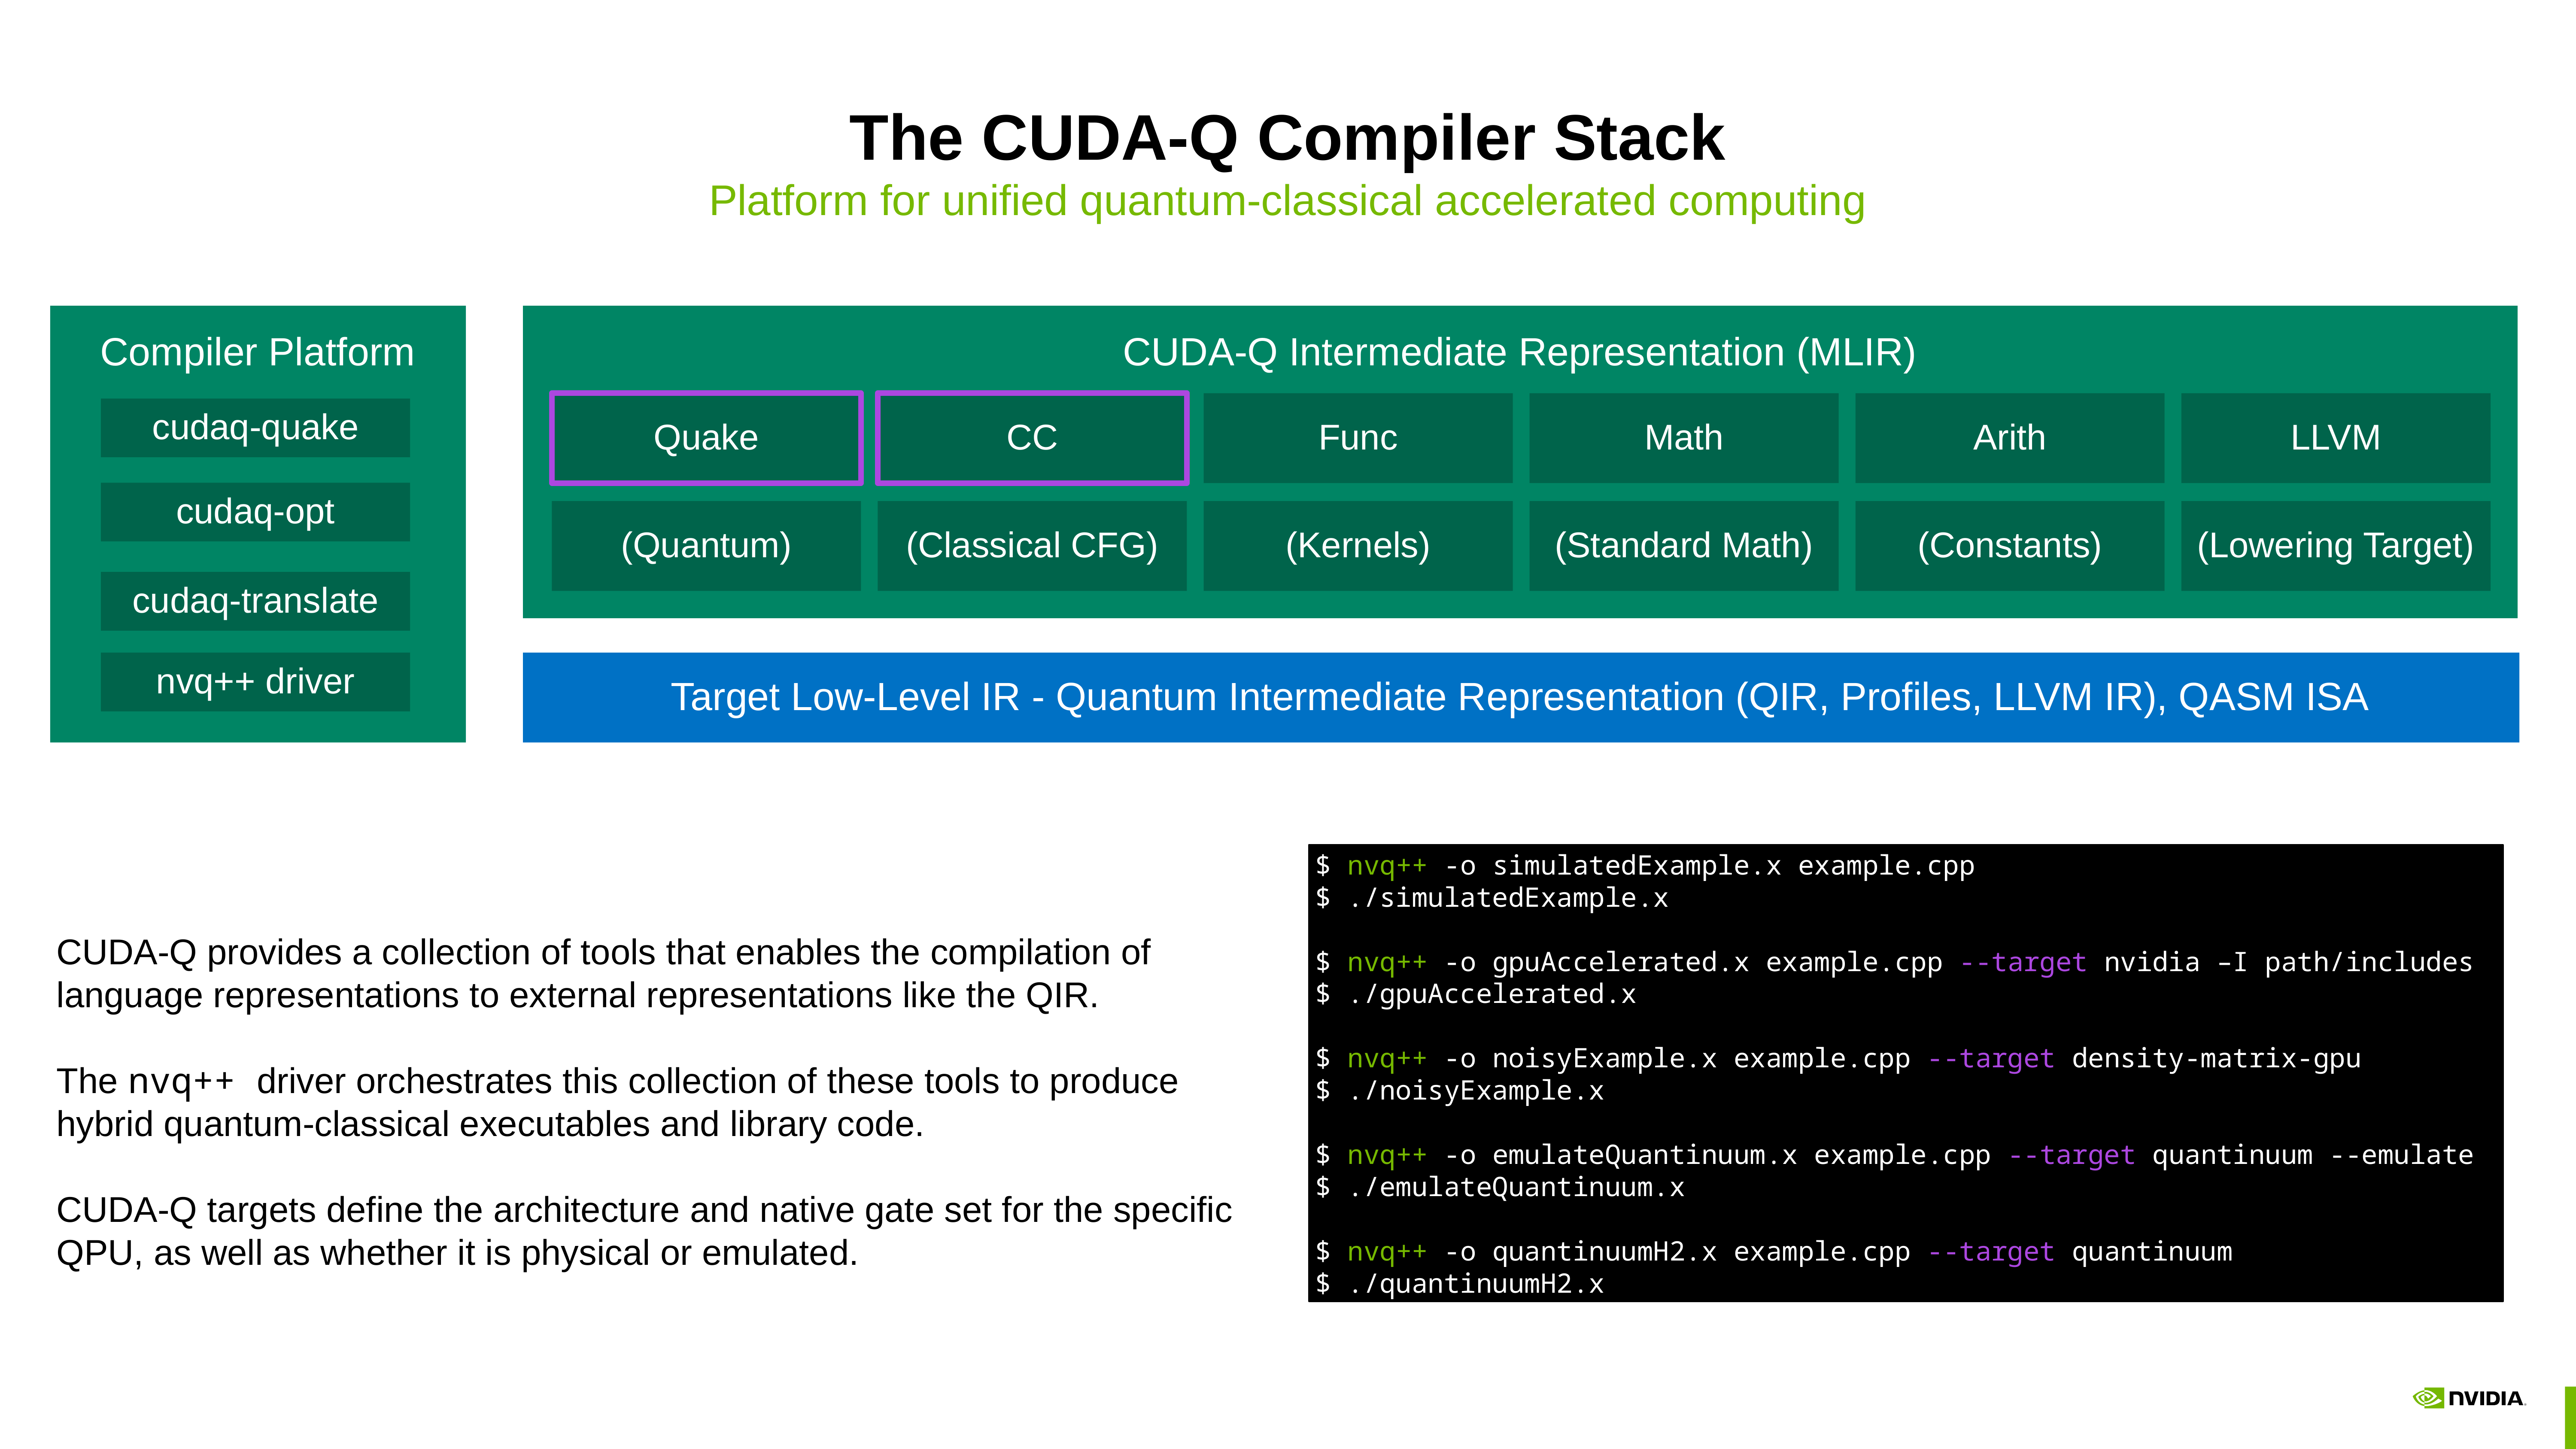

# The CUDA-Q Compiler Stack

Platform for unified quantum-classical accelerated computing
Compiler Platform
CUDA-Q Intermediate Representation (MLIR)
Quake
CC
Func
Math
Arith
LLVM
cudaq-quake
cudaq-opt
(Quantum)
(Classical CFG)
(Kernels)
(Standard Math)
(Constants)
(Lowering Target)
cudaq-translate
nvq++ driver
Target Low-Level IR - Quantum Intermediate Representation (QIR, Profiles, LLVM IR), QASM ISA
$ nvq++ -o simulatedExample.x example.cpp
$ ./simulatedExample.x

$ nvq++ -o gpuAccelerated.x example.cpp --target nvidia –I path/includes
$ ./gpuAccelerated.x

$ nvq++ -o noisyExample.x example.cpp --target density-matrix-gpu
$ ./noisyExample.x

$ nvq++ -o emulateQuantinuum.x example.cpp --target quantinuum --emulate
$ ./emulateQuantinuum.x

$ nvq++ -o quantinuumH2.x example.cpp --target quantinuum
$ ./quantinuumH2.x
CUDA-Q provides a collection of tools that enables the compilation of language representations to external representations like the QIR.

The nvq++ driver orchestrates this collection of these tools to produce hybrid quantum-classical executables and library code.

CUDA-Q targets define the architecture and native gate set for the specific QPU, as well as whether it is physical or emulated.